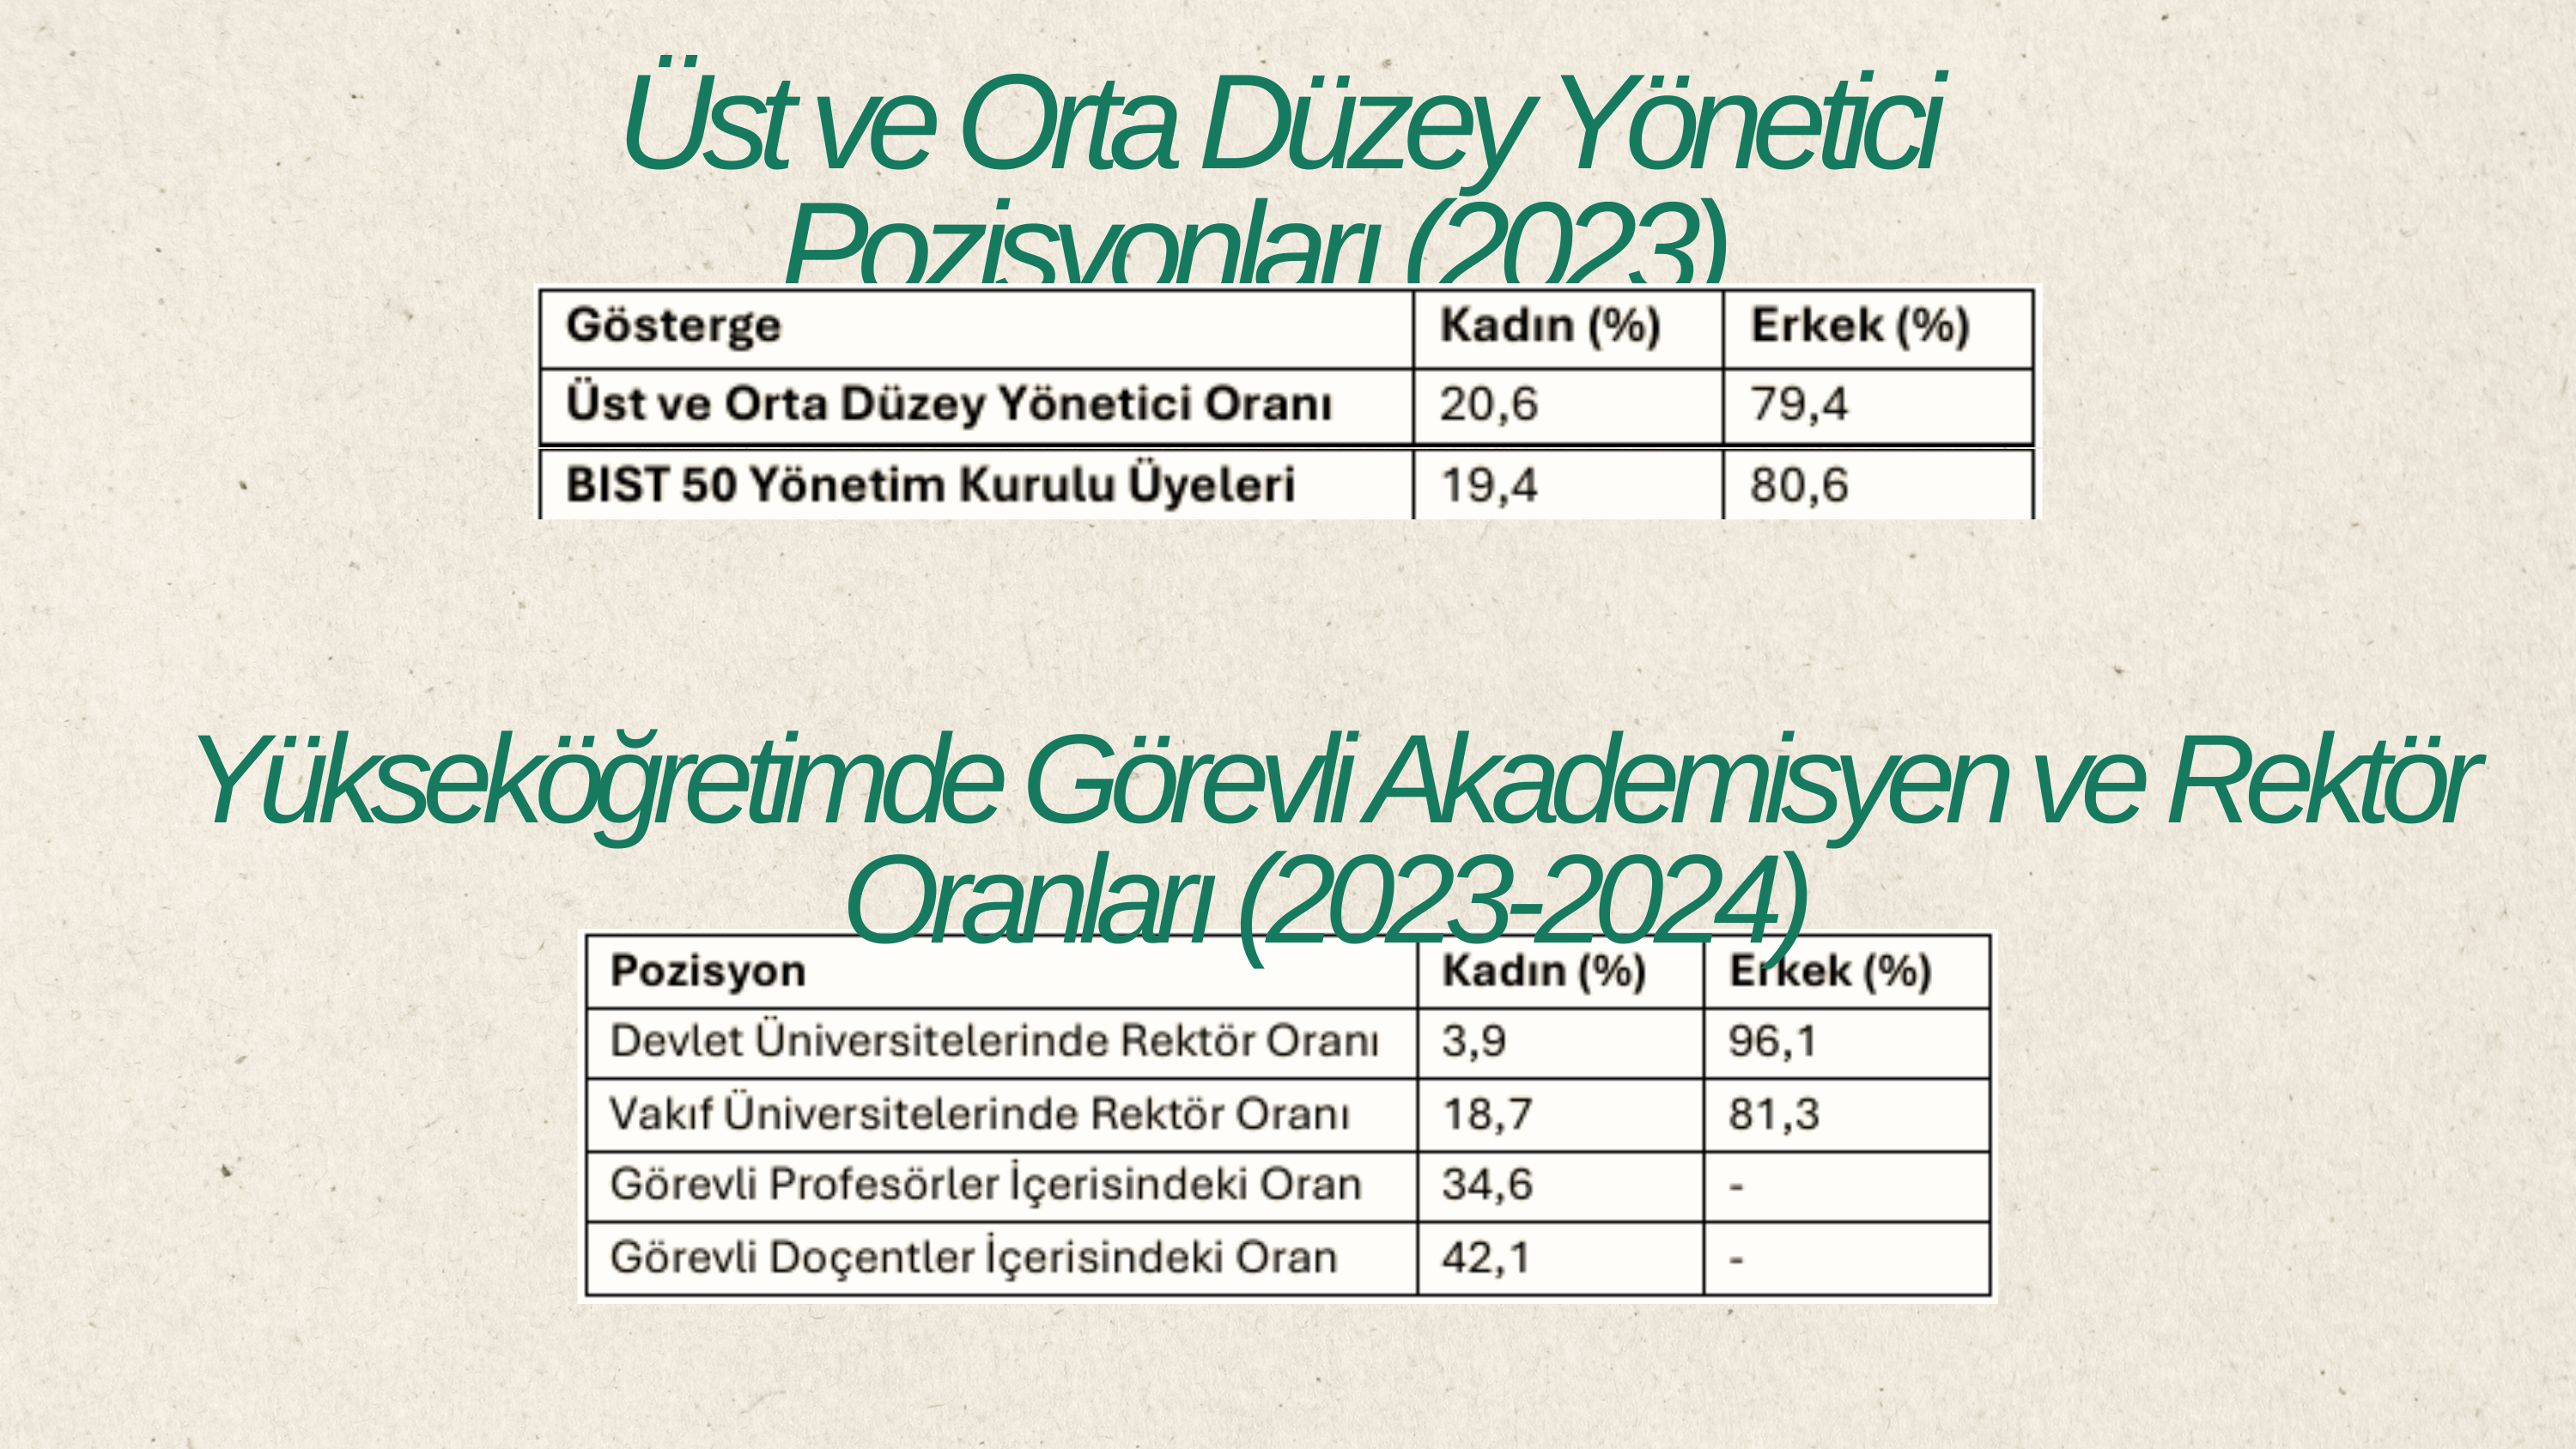

Üst ve Orta Düzey Yönetici Pozisyonları (2023)

Yükseköğretimde Görevli Akademisyen ve Rektör Oranları (2023-2024)